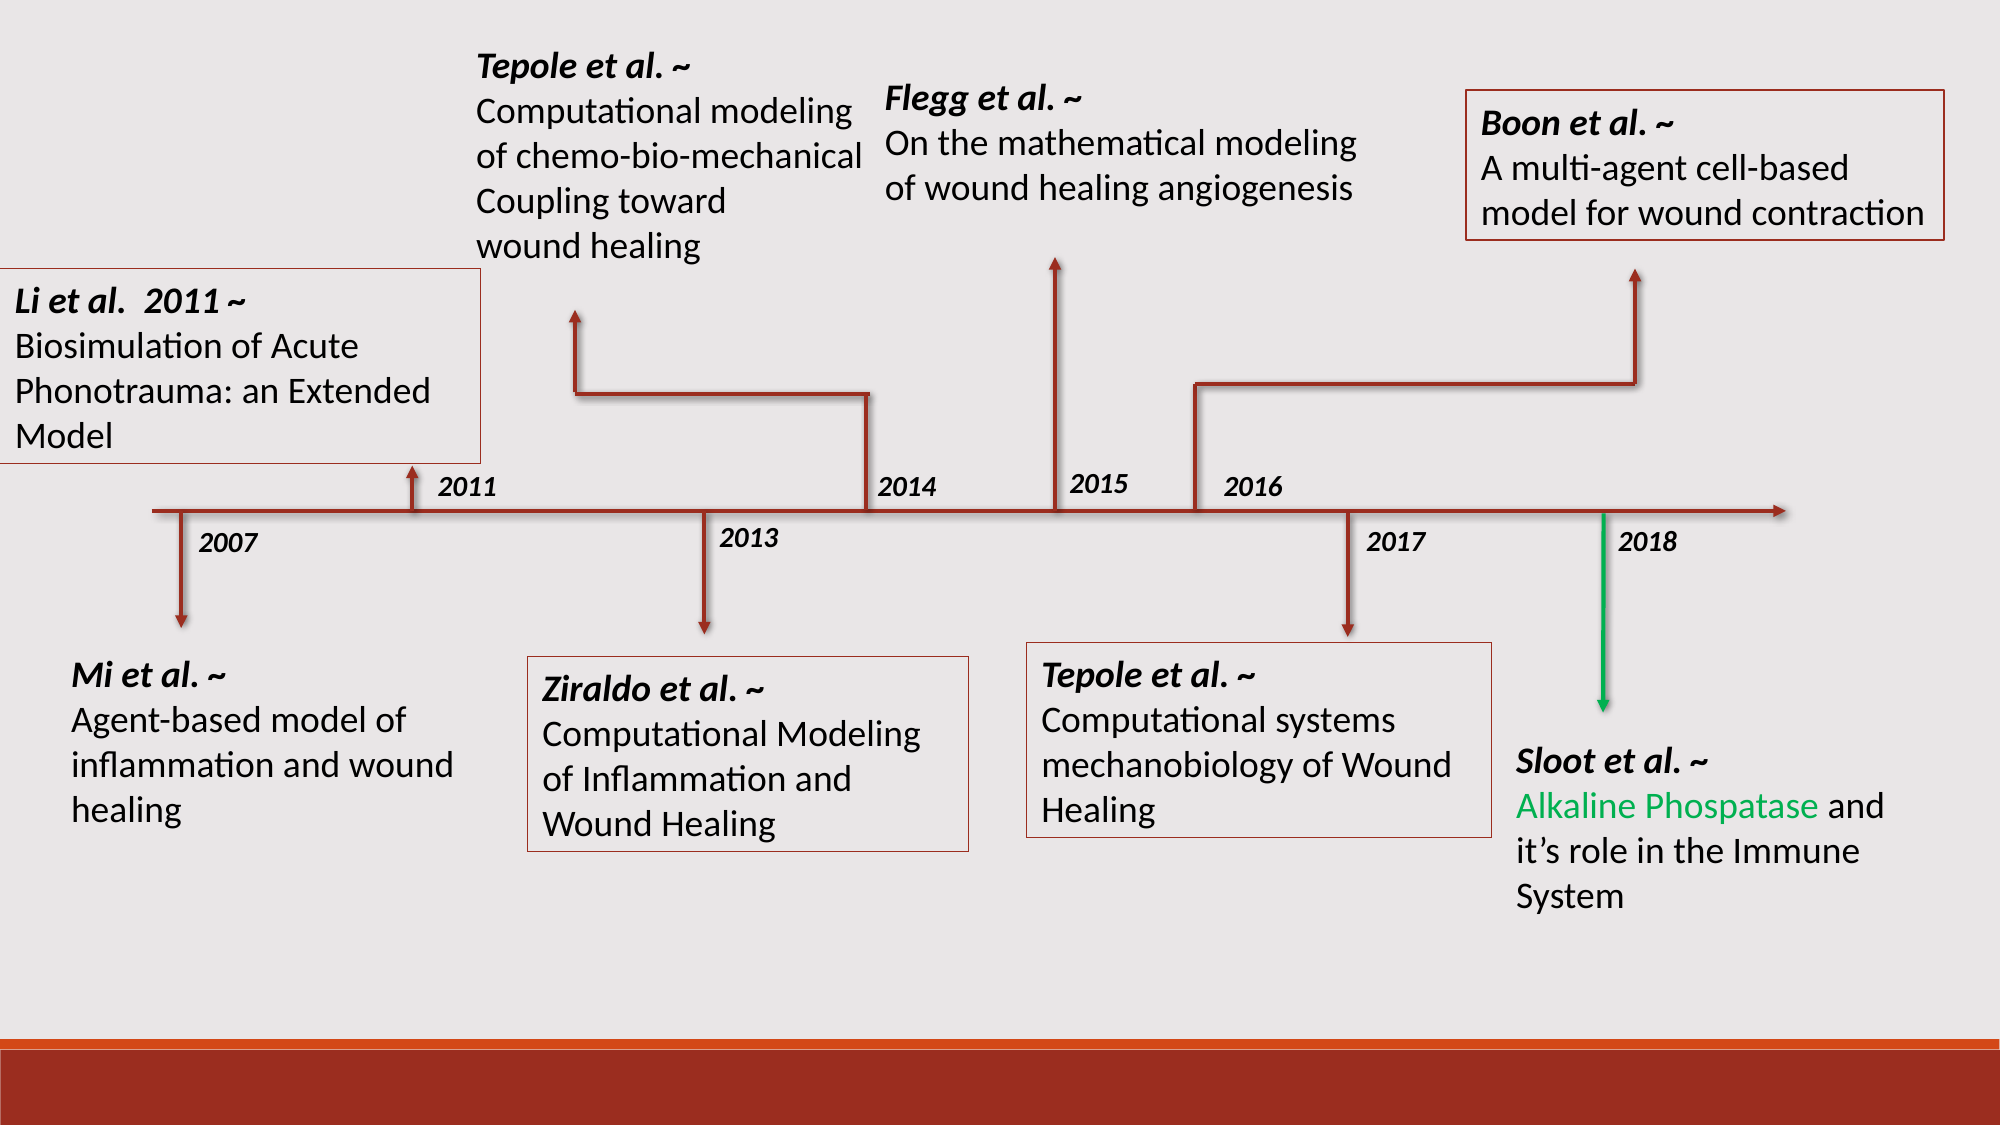

Tepole et al. ~
Computational modeling of chemo-bio-mechanical
Coupling toward
wound healing

Flegg et al. ~
On the mathematical modeling of wound healing angiogenesis
Boon et al. ~
A multi-agent cell-based model for wound contraction
Li et al.  2011 ~
Biosimulation of Acute Phonotrauma: an Extended Model
2015
2011
2014
2016
2013
2017
2018
2007
Mi et al. ~
Agent-based model of inflammation and wound healing
Tepole et al. ~
Computational systems mechanobiology of Wound Healing
Ziraldo et al. ~
Computational Modeling of Inflammation and Wound Healing
Sloot et al. ~
Alkaline Phospatase and it’s role in the Immune System